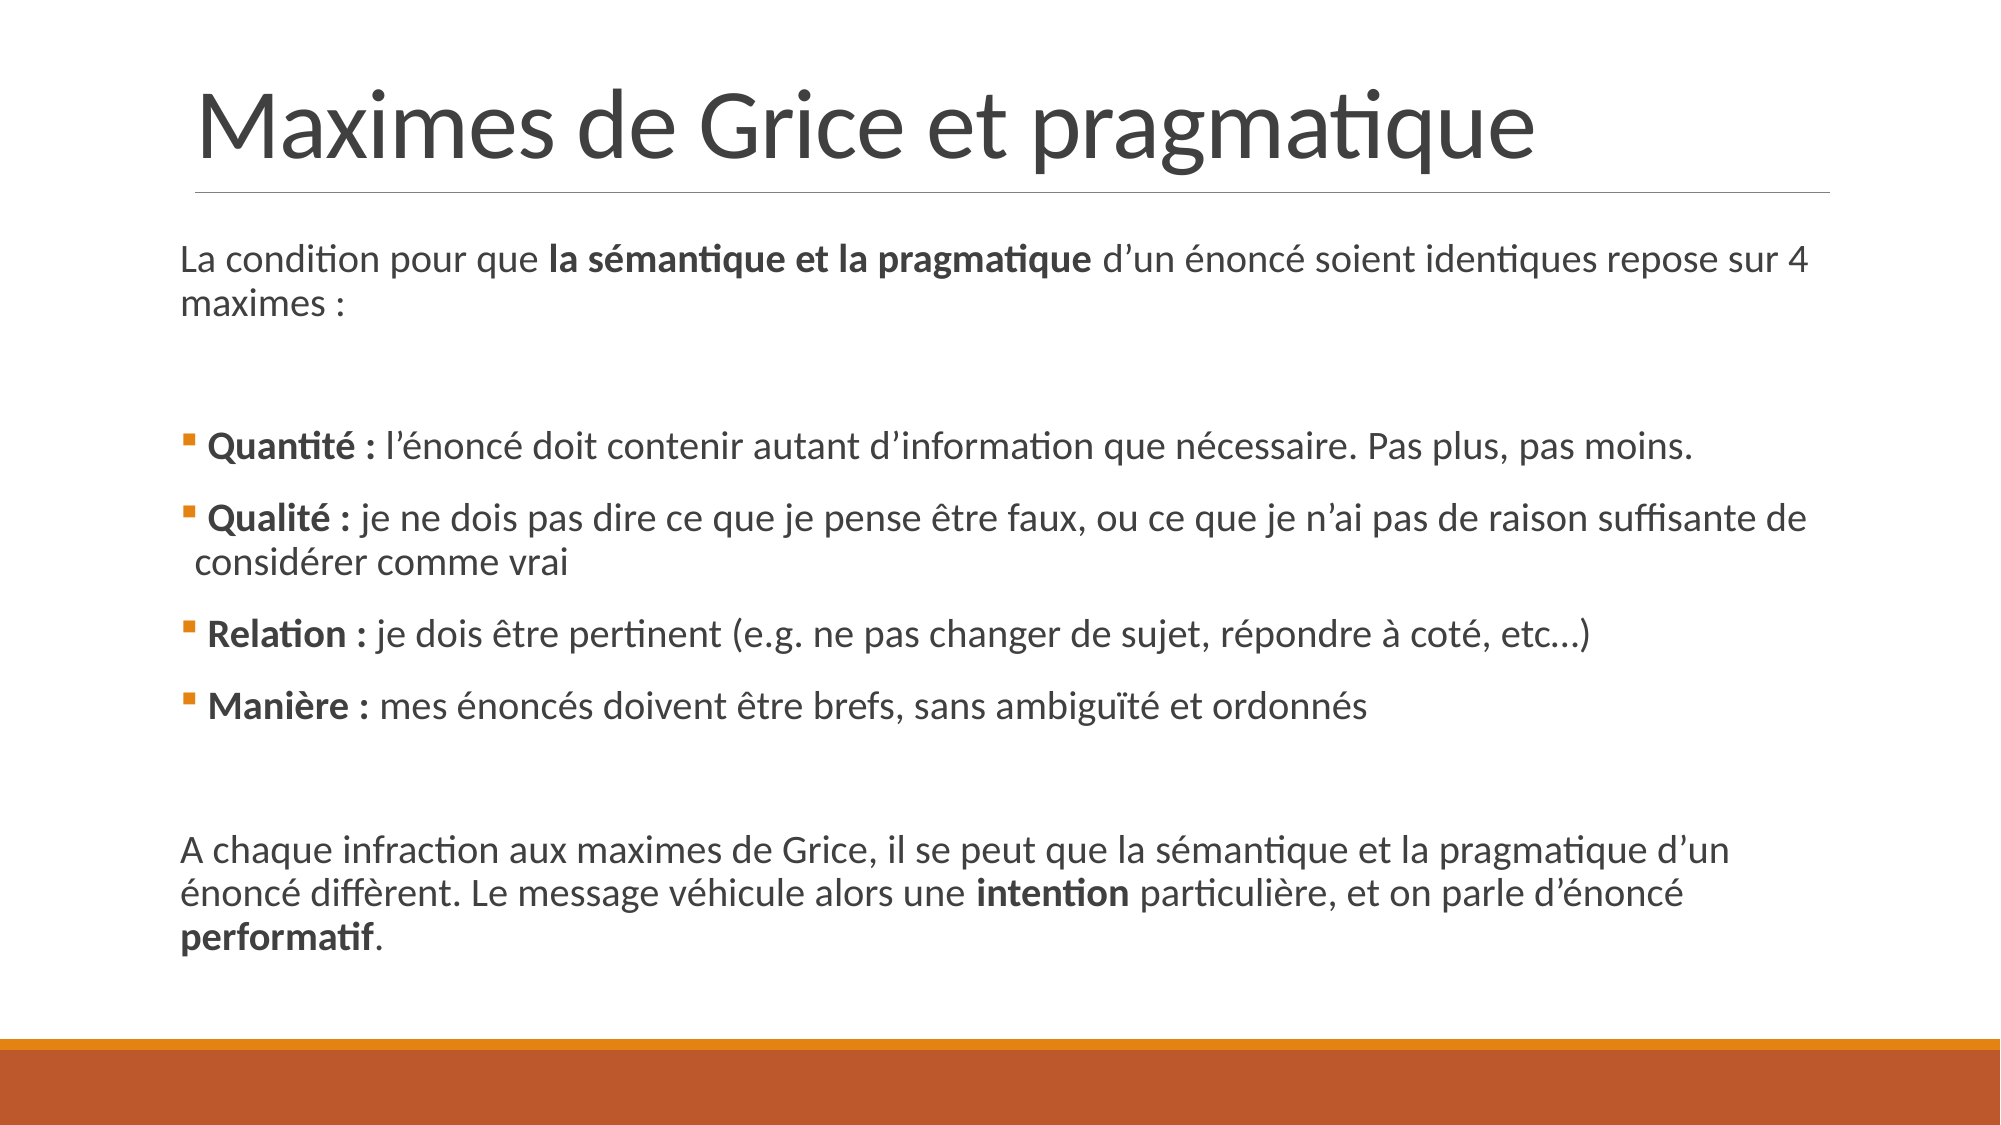

# Maximes de Grice et pragmatique
La condition pour que la sémantique et la pragmatique d’un énoncé soient identiques repose sur 4 maximes :

 Quantité : l’énoncé doit contenir autant d’information que nécessaire. Pas plus, pas moins.
 Qualité : je ne dois pas dire ce que je pense être faux, ou ce que je n’ai pas de raison suffisante de considérer comme vrai
 Relation : je dois être pertinent (e.g. ne pas changer de sujet, répondre à coté, etc…)
 Manière : mes énoncés doivent être brefs, sans ambiguïté et ordonnés

A chaque infraction aux maximes de Grice, il se peut que la sémantique et la pragmatique d’un énoncé diffèrent. Le message véhicule alors une intention particulière, et on parle d’énoncé performatif.